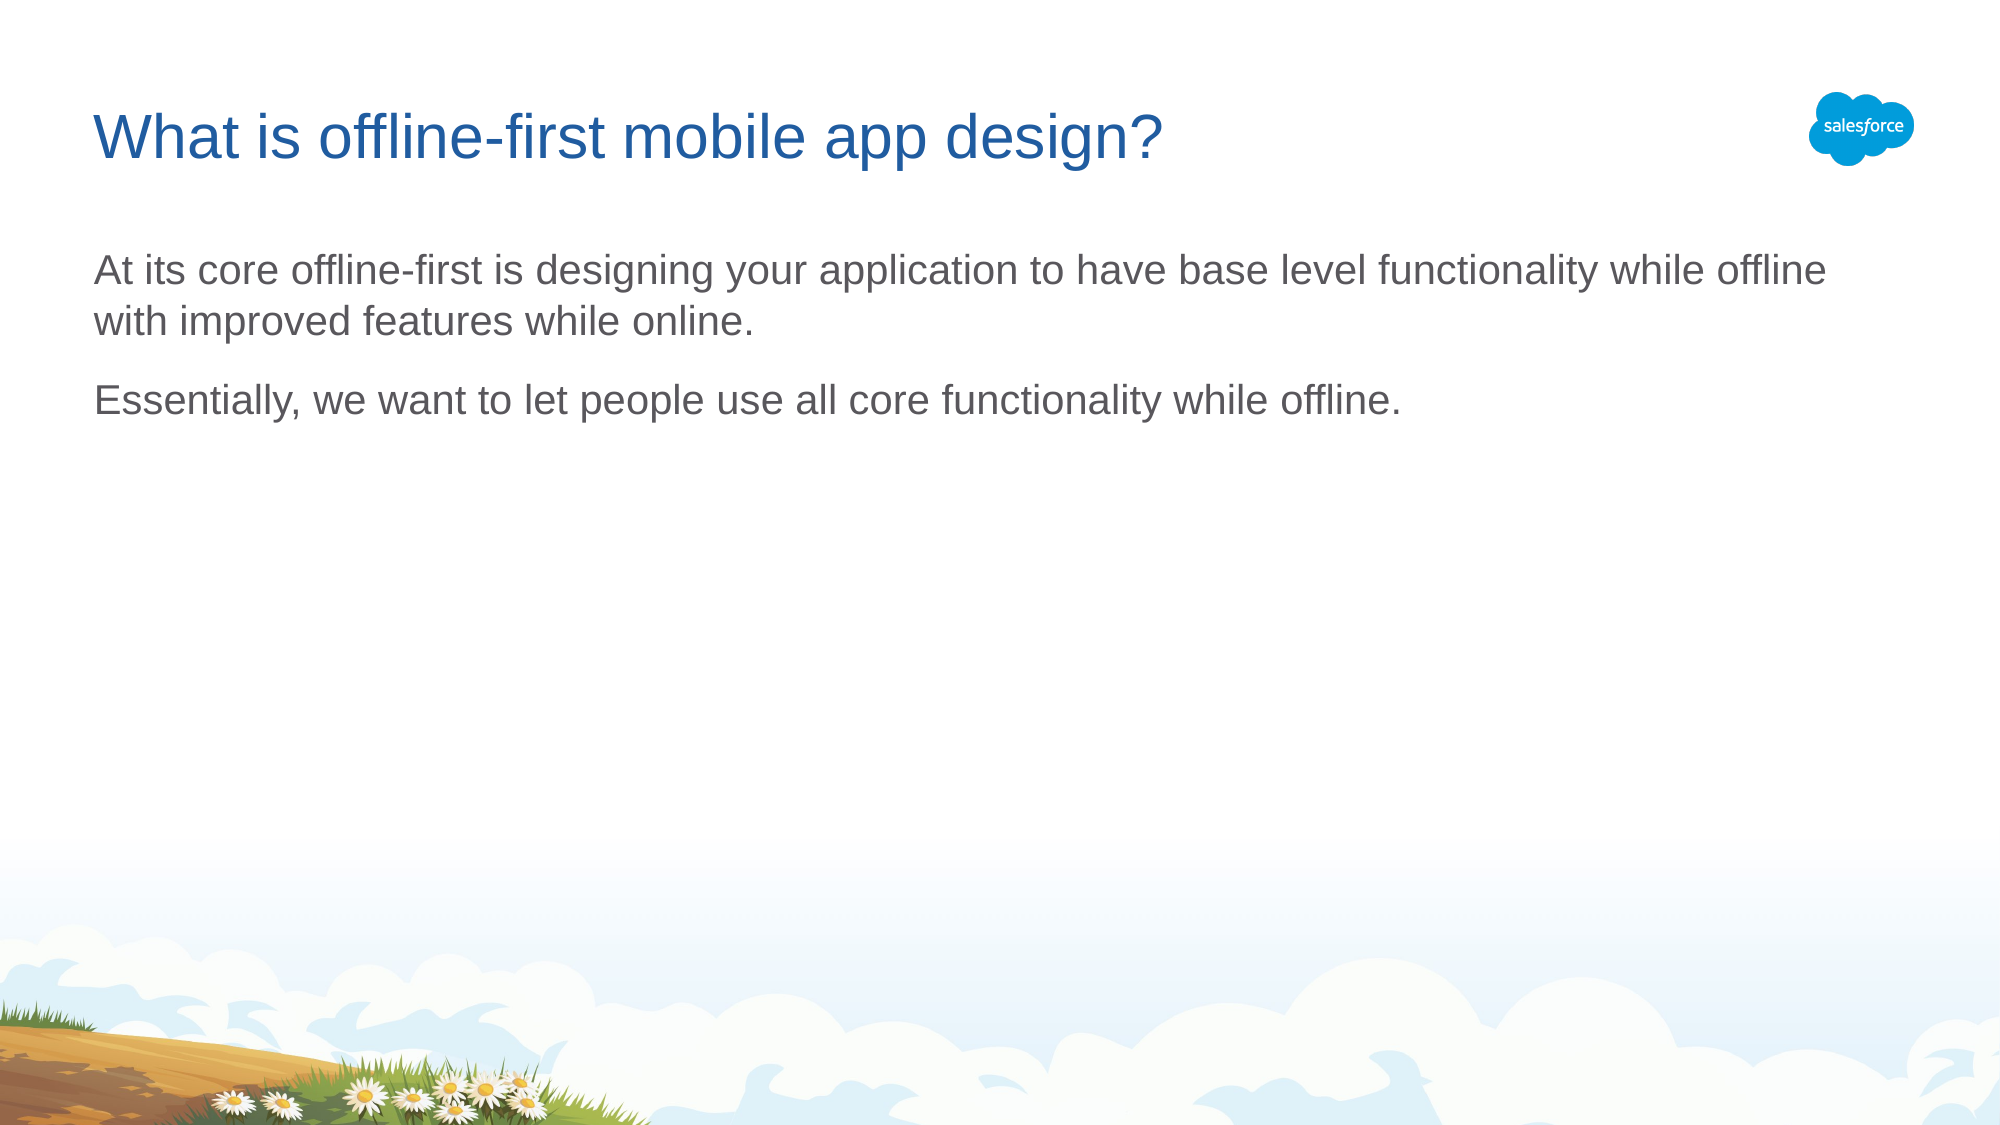

# What is offline-first mobile app design?
At its core offline-first is designing your application to have base level functionality while offline with improved features while online.
Essentially, we want to let people use all core functionality while offline.